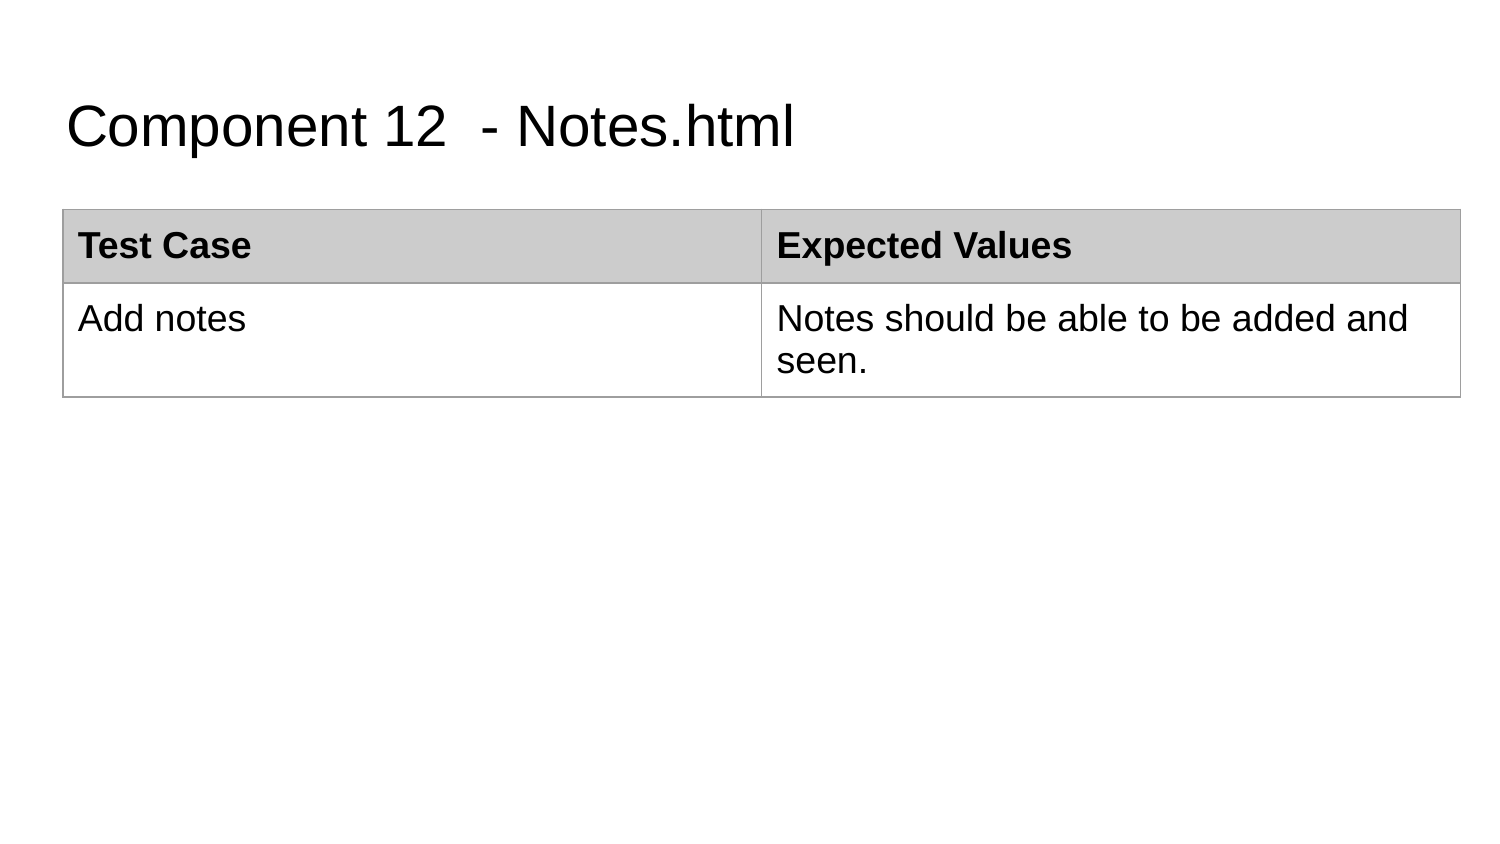

# Component 12  - Notes.html
| Test Case | Expected Values |
| --- | --- |
| Add notes | Notes should be able to be added and seen. |